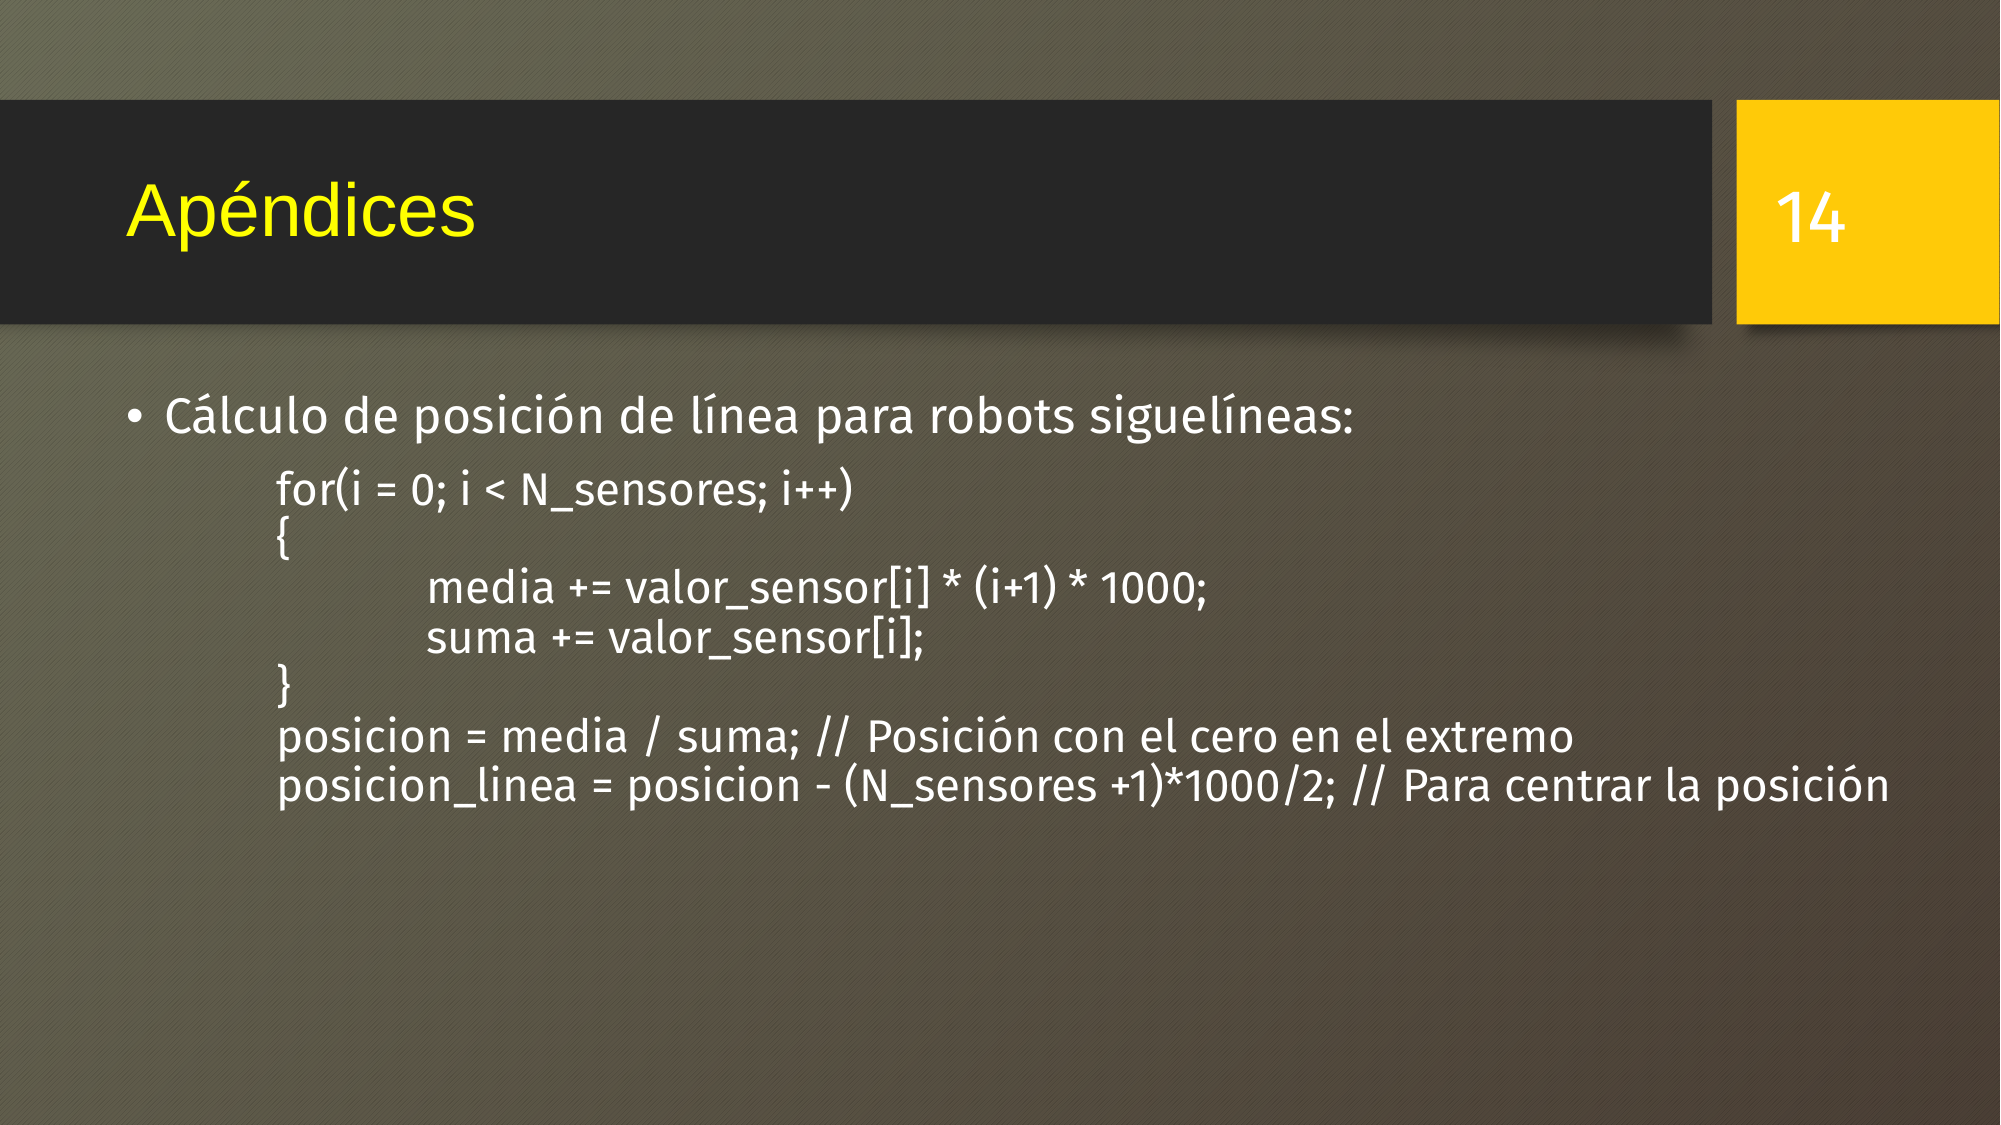

14
# Apéndices
Cálculo de posición de línea para robots siguelíneas:
	for(i = 0; i < N_sensores; i++)
	{
		media += valor_sensor[i] * (i+1) * 1000;
		suma += valor_sensor[i];
	}
	posicion = media / suma; // Posición con el cero en el extremo
	posicion_linea = posicion - (N_sensores +1)*1000/2; // Para centrar la posición